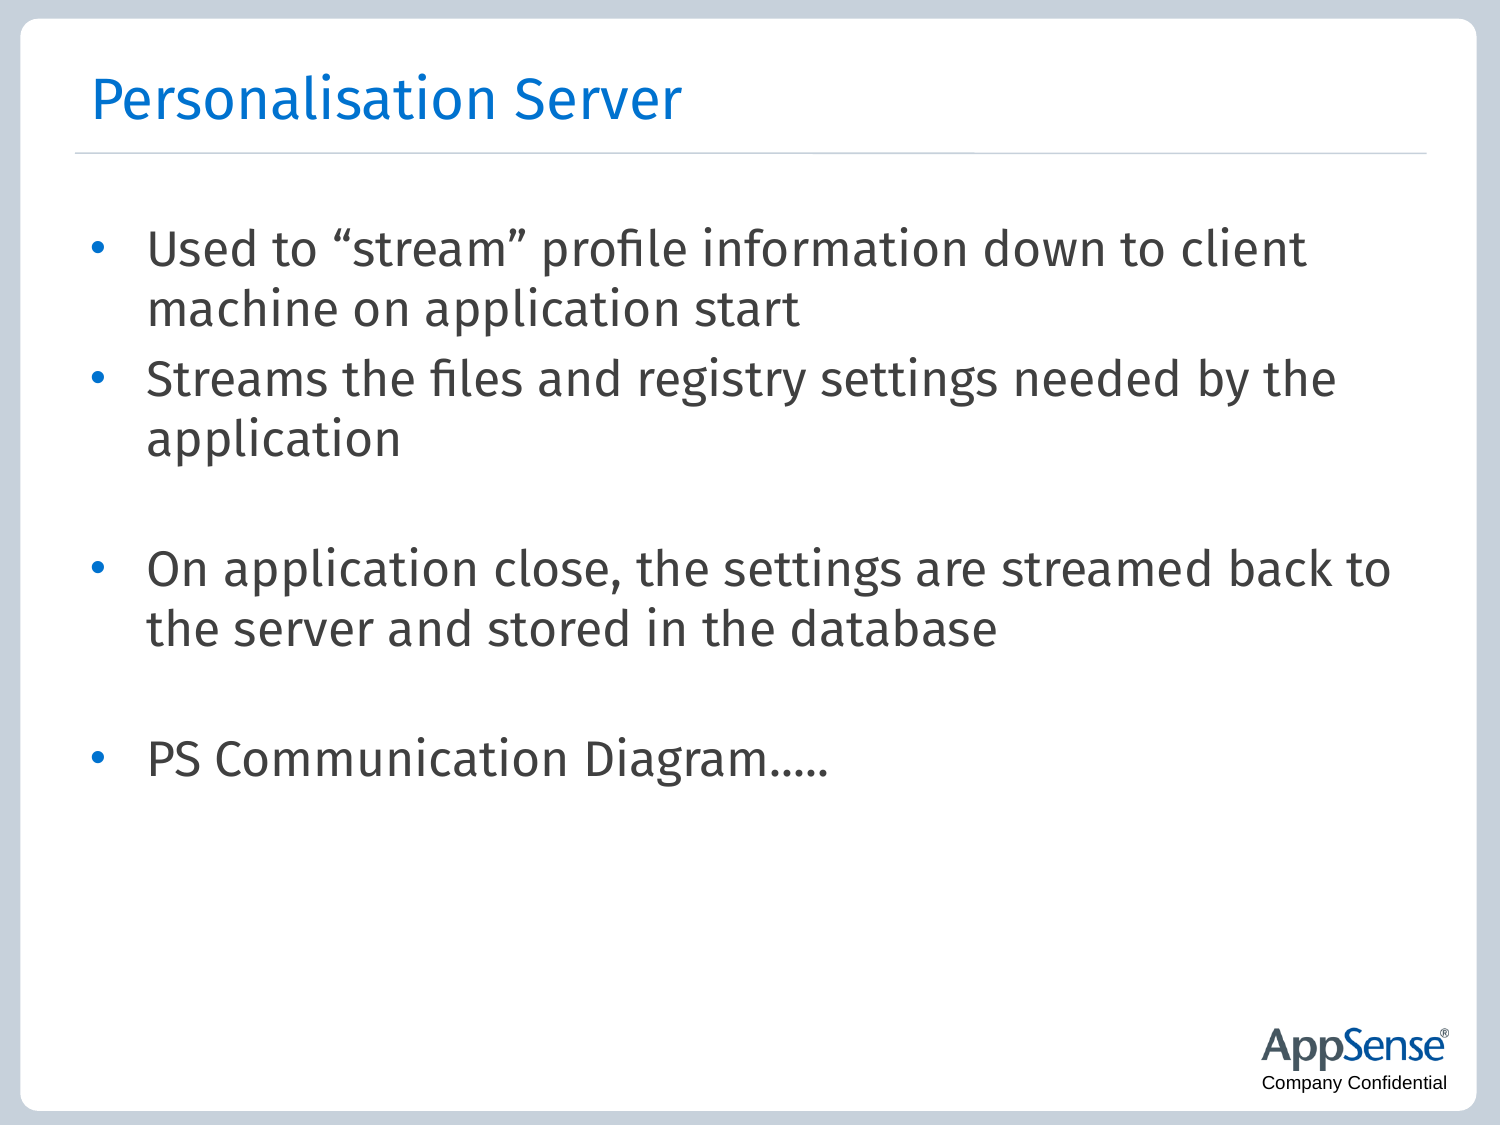

# Personalisation Server
Used to “stream” profile information down to client machine on application start
Streams the files and registry settings needed by the application
On application close, the settings are streamed back to the server and stored in the database
PS Communication Diagram.....